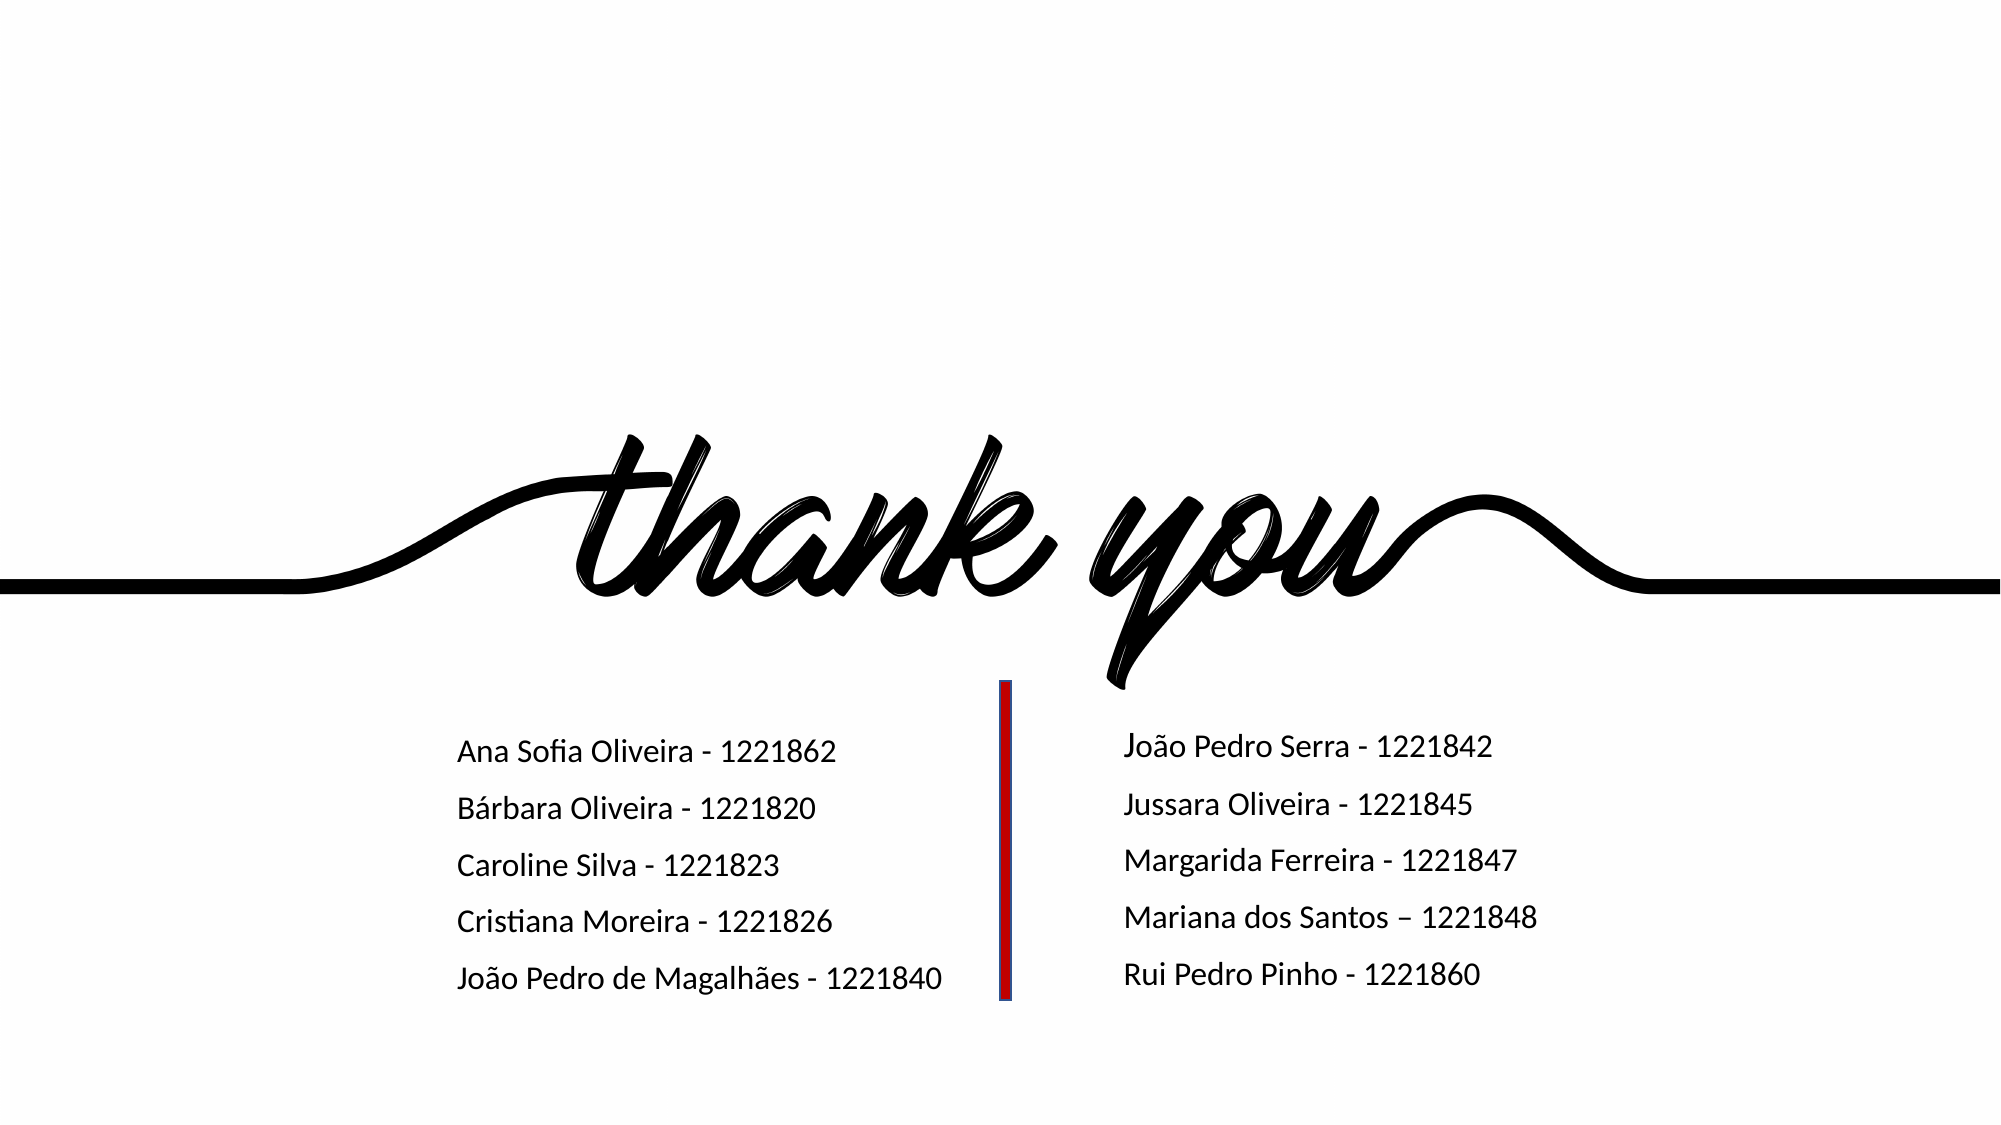

João Pedro Serra - 1221842
Jussara Oliveira - 1221845
Margarida Ferreira - 1221847
Mariana dos Santos – 1221848
Rui Pedro Pinho - 1221860

Ana Sofia Oliveira - 1221862
Bárbara Oliveira - 1221820
Caroline Silva - 1221823
Cristiana Moreira - 1221826
João Pedro de Magalhães - 1221840